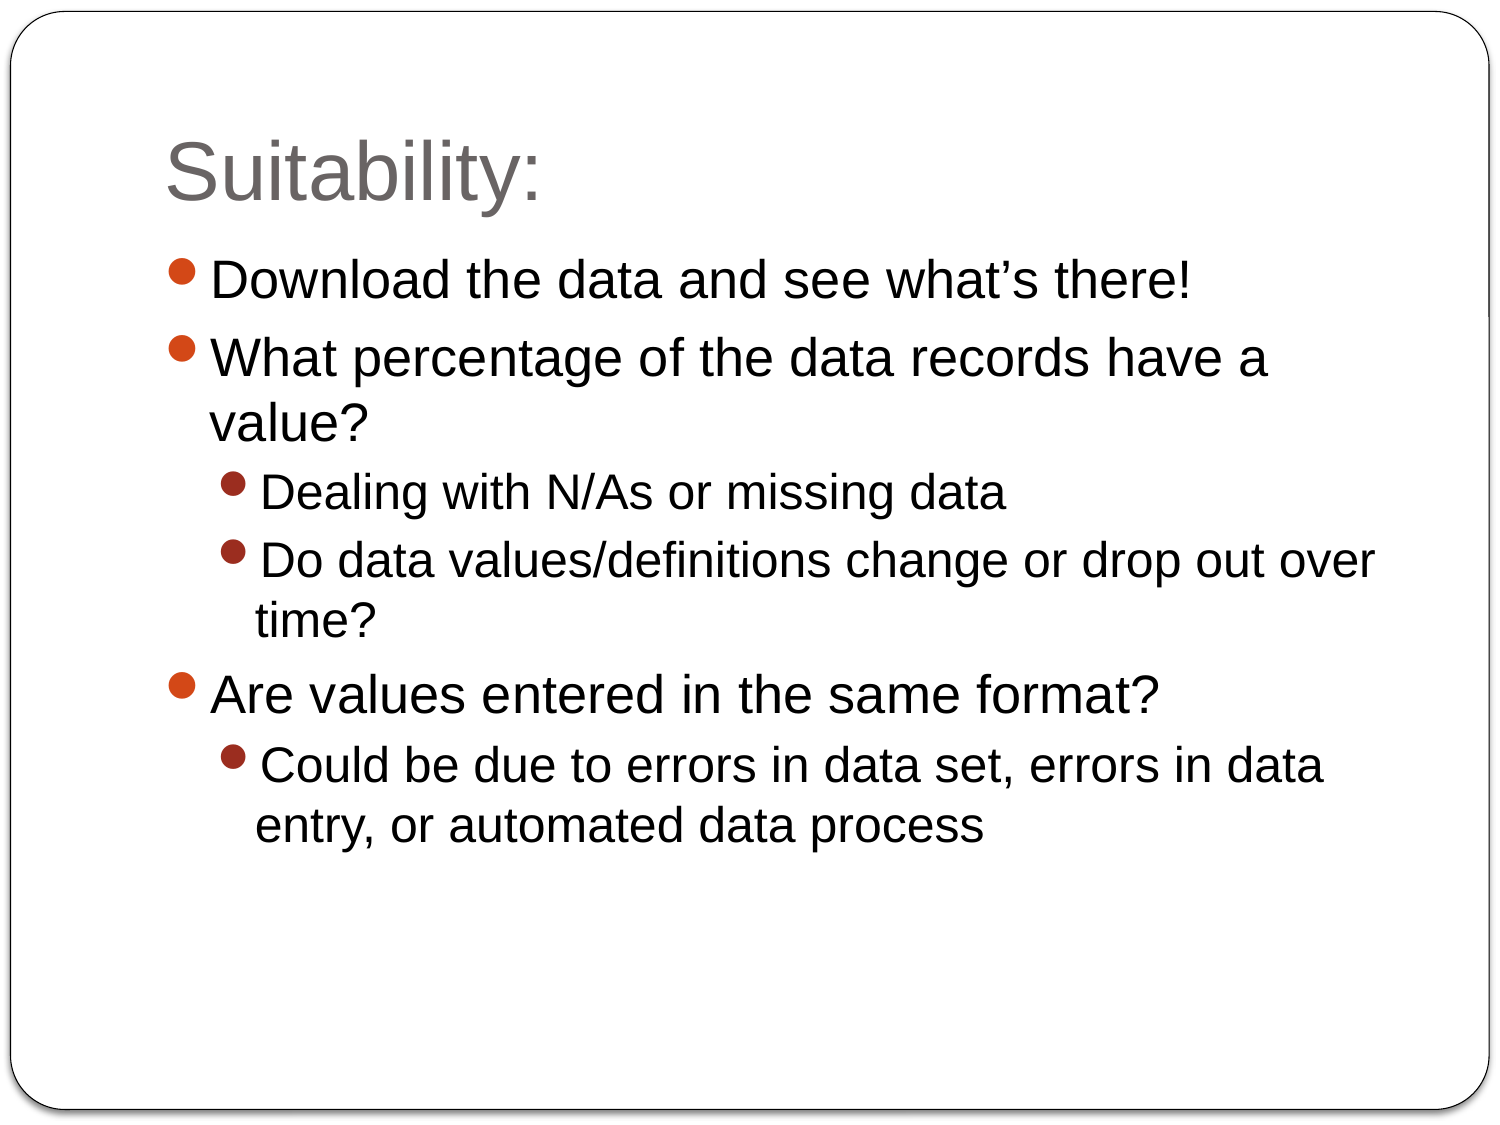

# Suitability:
Download the data and see what’s there!
What percentage of the data records have a value?
Dealing with N/As or missing data
Do data values/definitions change or drop out over time?
Are values entered in the same format?
Could be due to errors in data set, errors in data entry, or automated data process